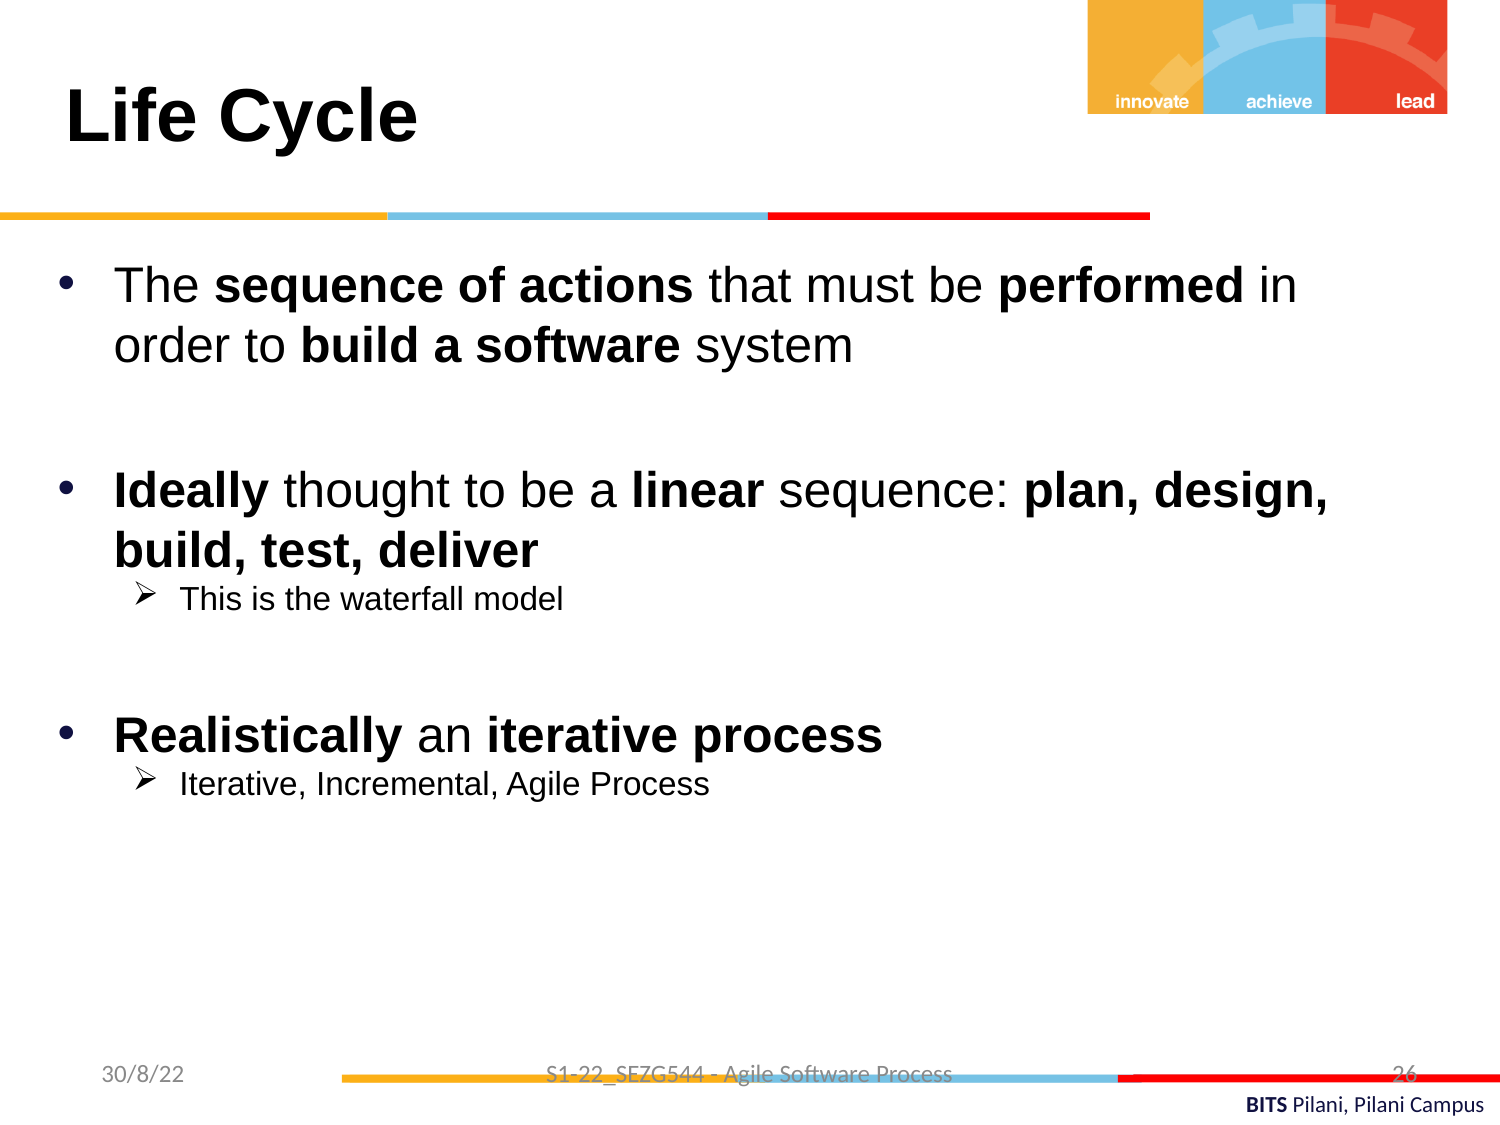

Life Cycle
The sequence of actions that must be performed in order to build a software system

Ideally thought to be a linear sequence: plan, design, build, test, deliver
This is the waterfall model

Realistically an iterative process
Iterative, Incremental, Agile Process
  30/8/22
S1-22_SEZG544 - Agile Software Process
26